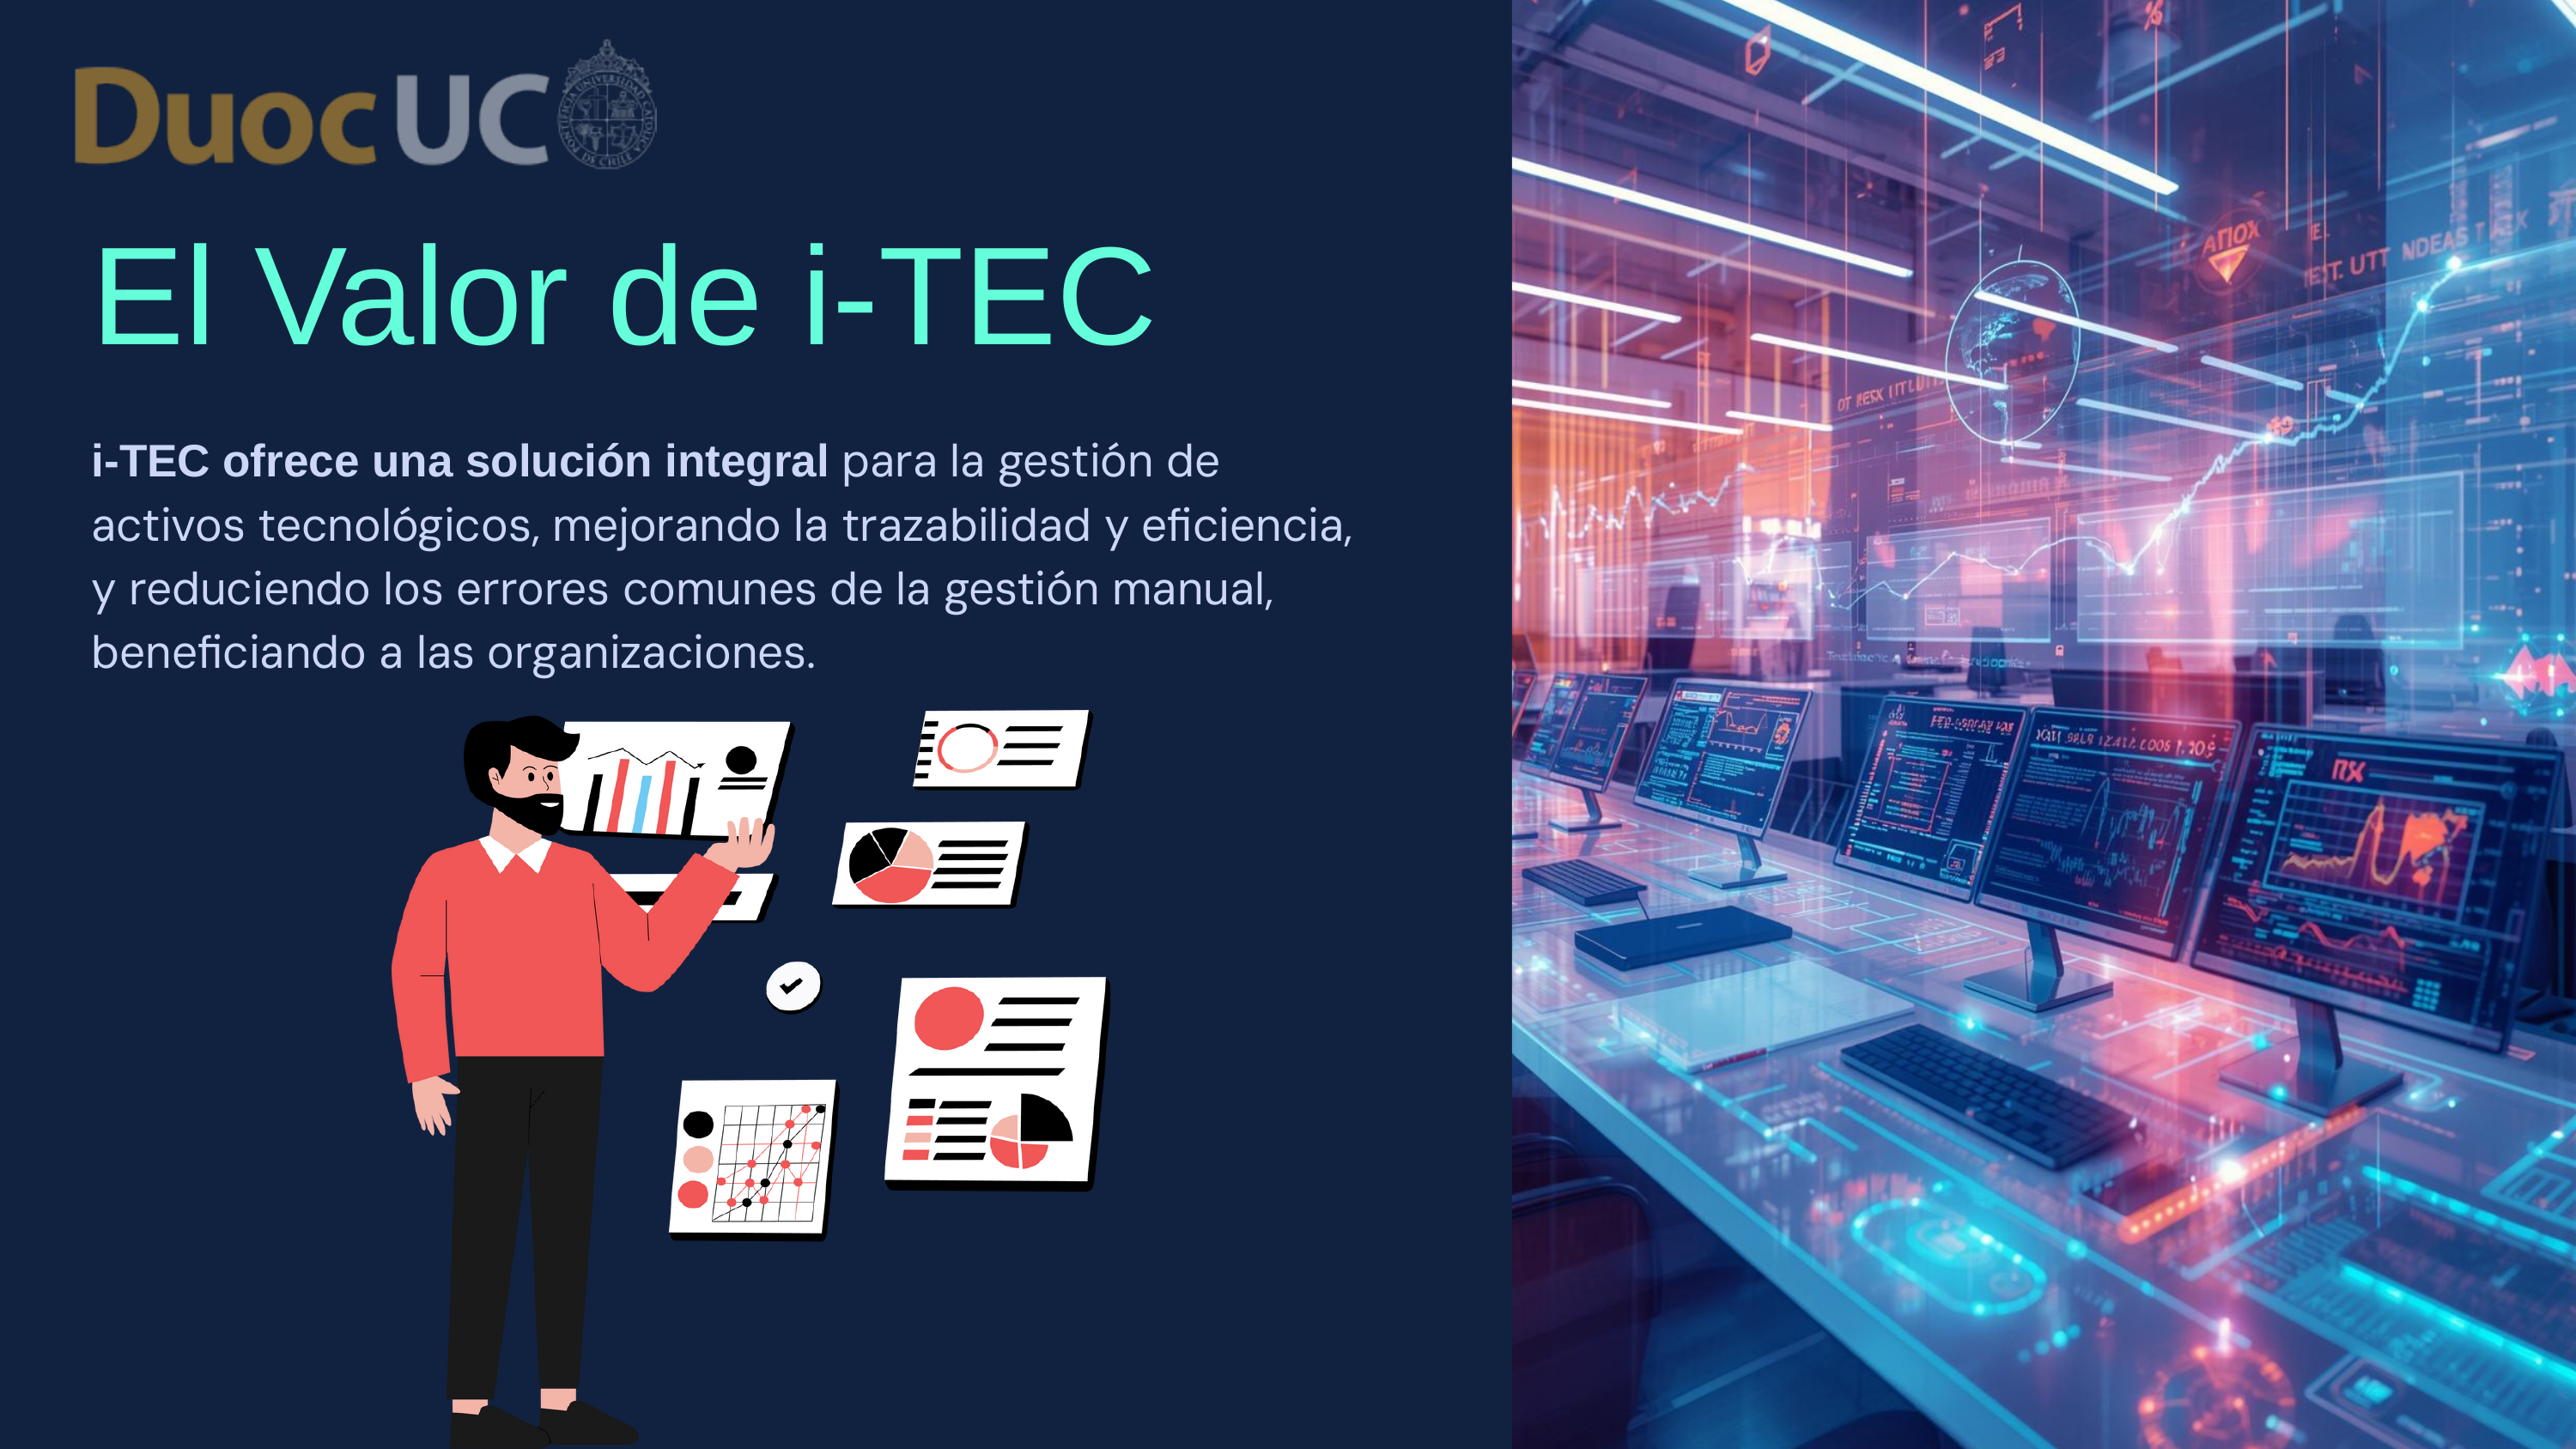

El Valor de i-TEC
i-TEC ofrece una solución integral para la gestión de activos tecnológicos, mejorando la trazabilidad y eficiencia, y reduciendo los errores comunes de la gestión manual, beneficiando a las organizaciones.